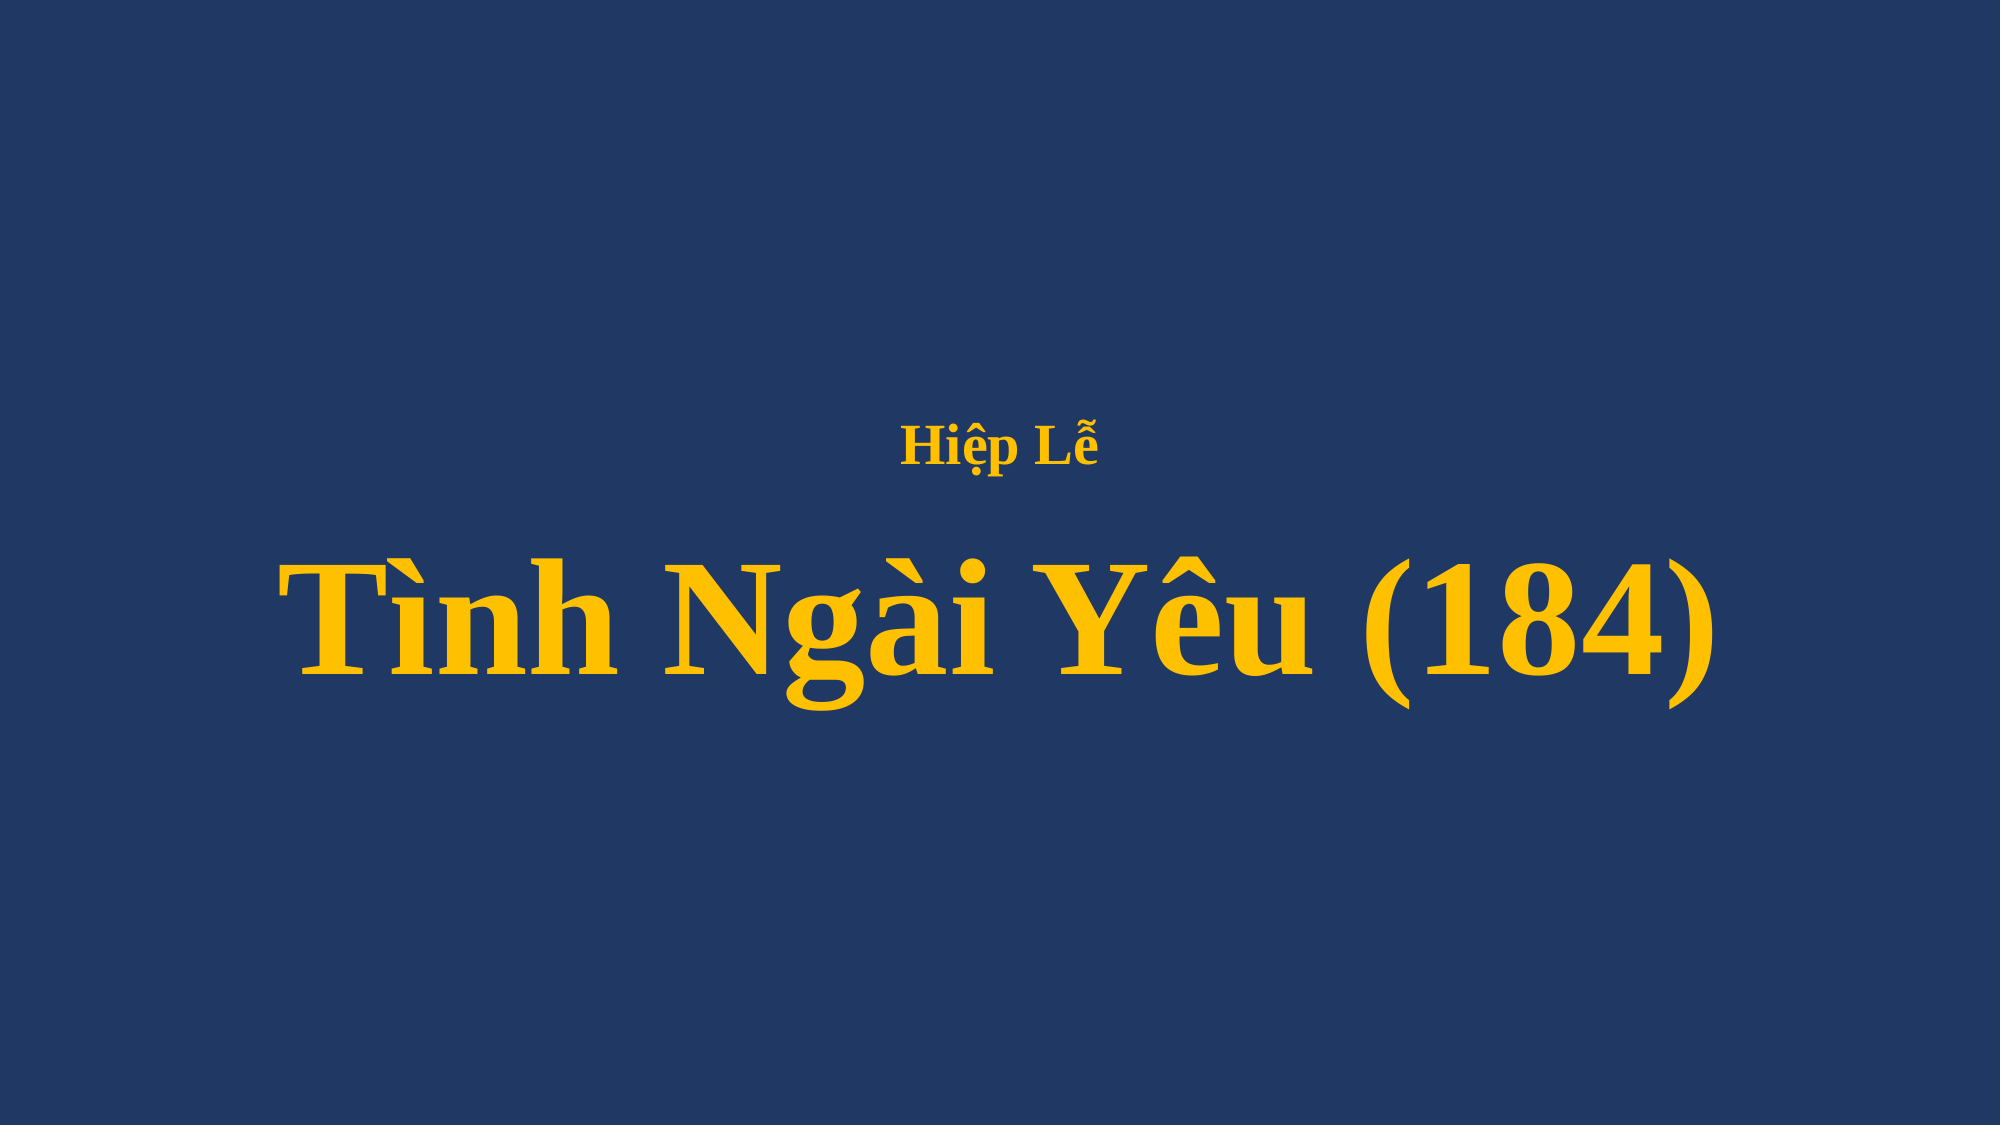

# Hiệp Lễ Tình Ngài Yêu (184)